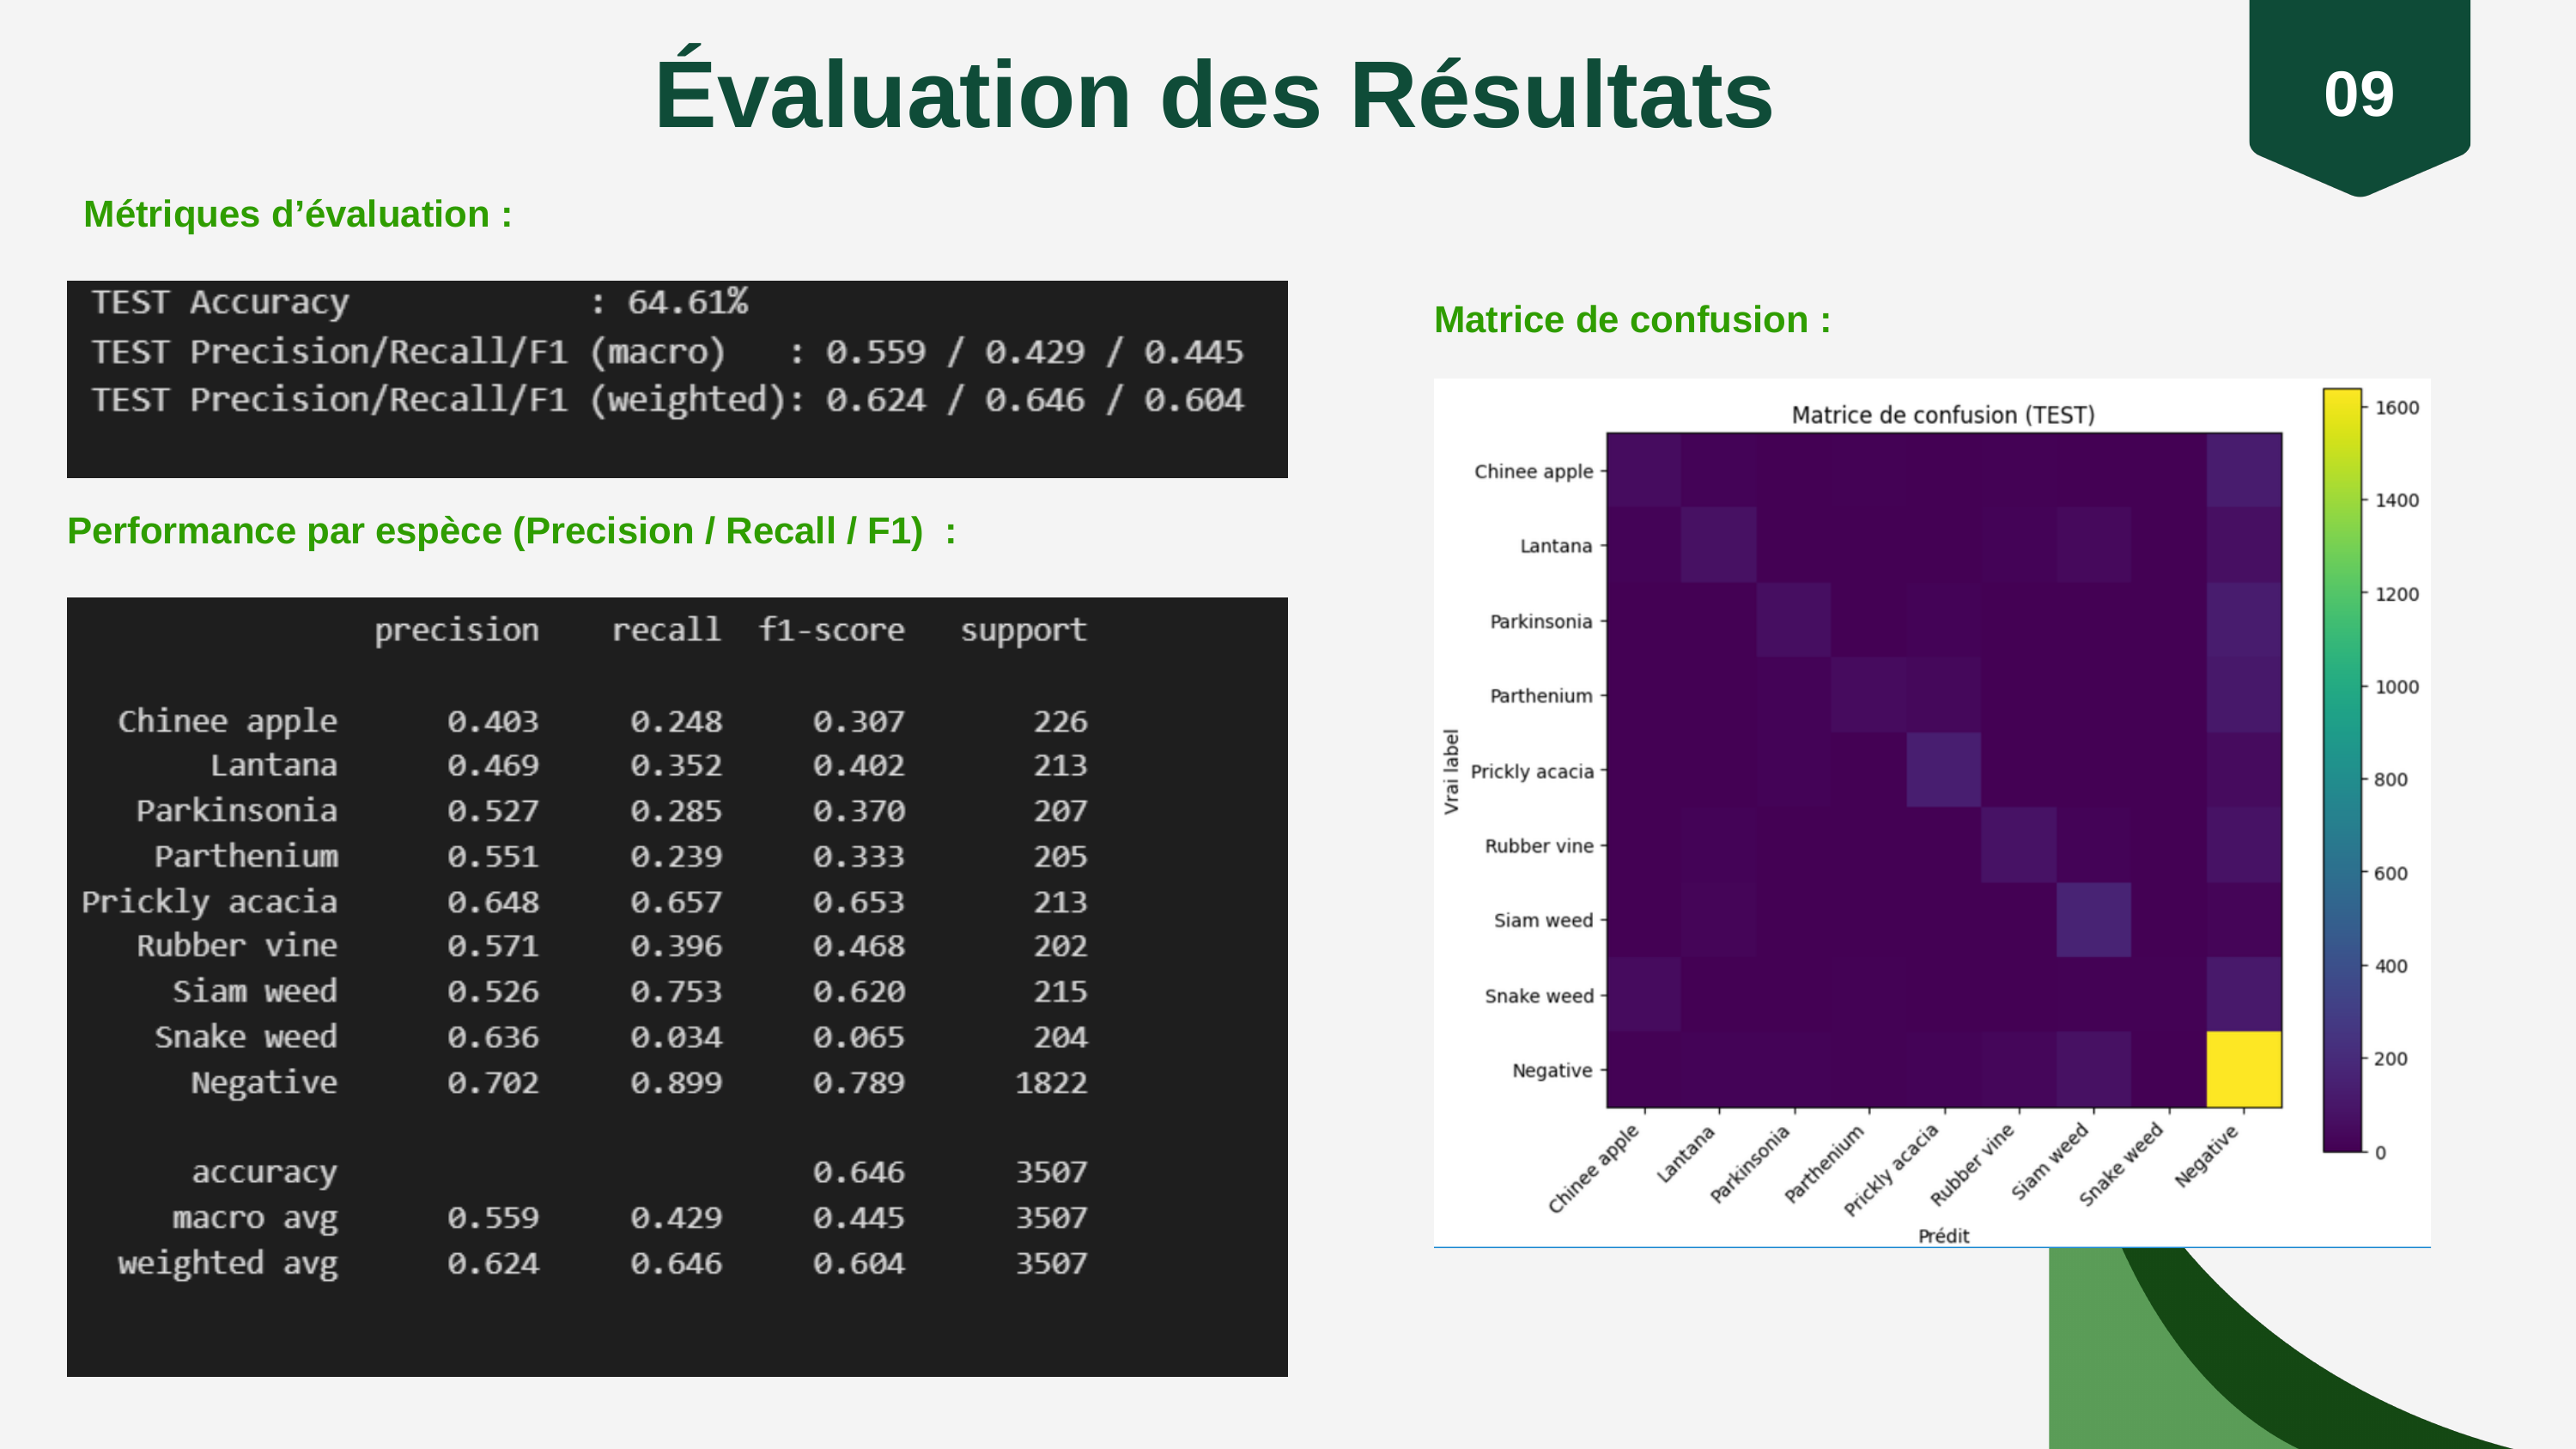

09
Évaluation des Résultats
Métriques d’évaluation :

Matrice de confusion :

Performance par espèce (Precision / Recall / F1)  :